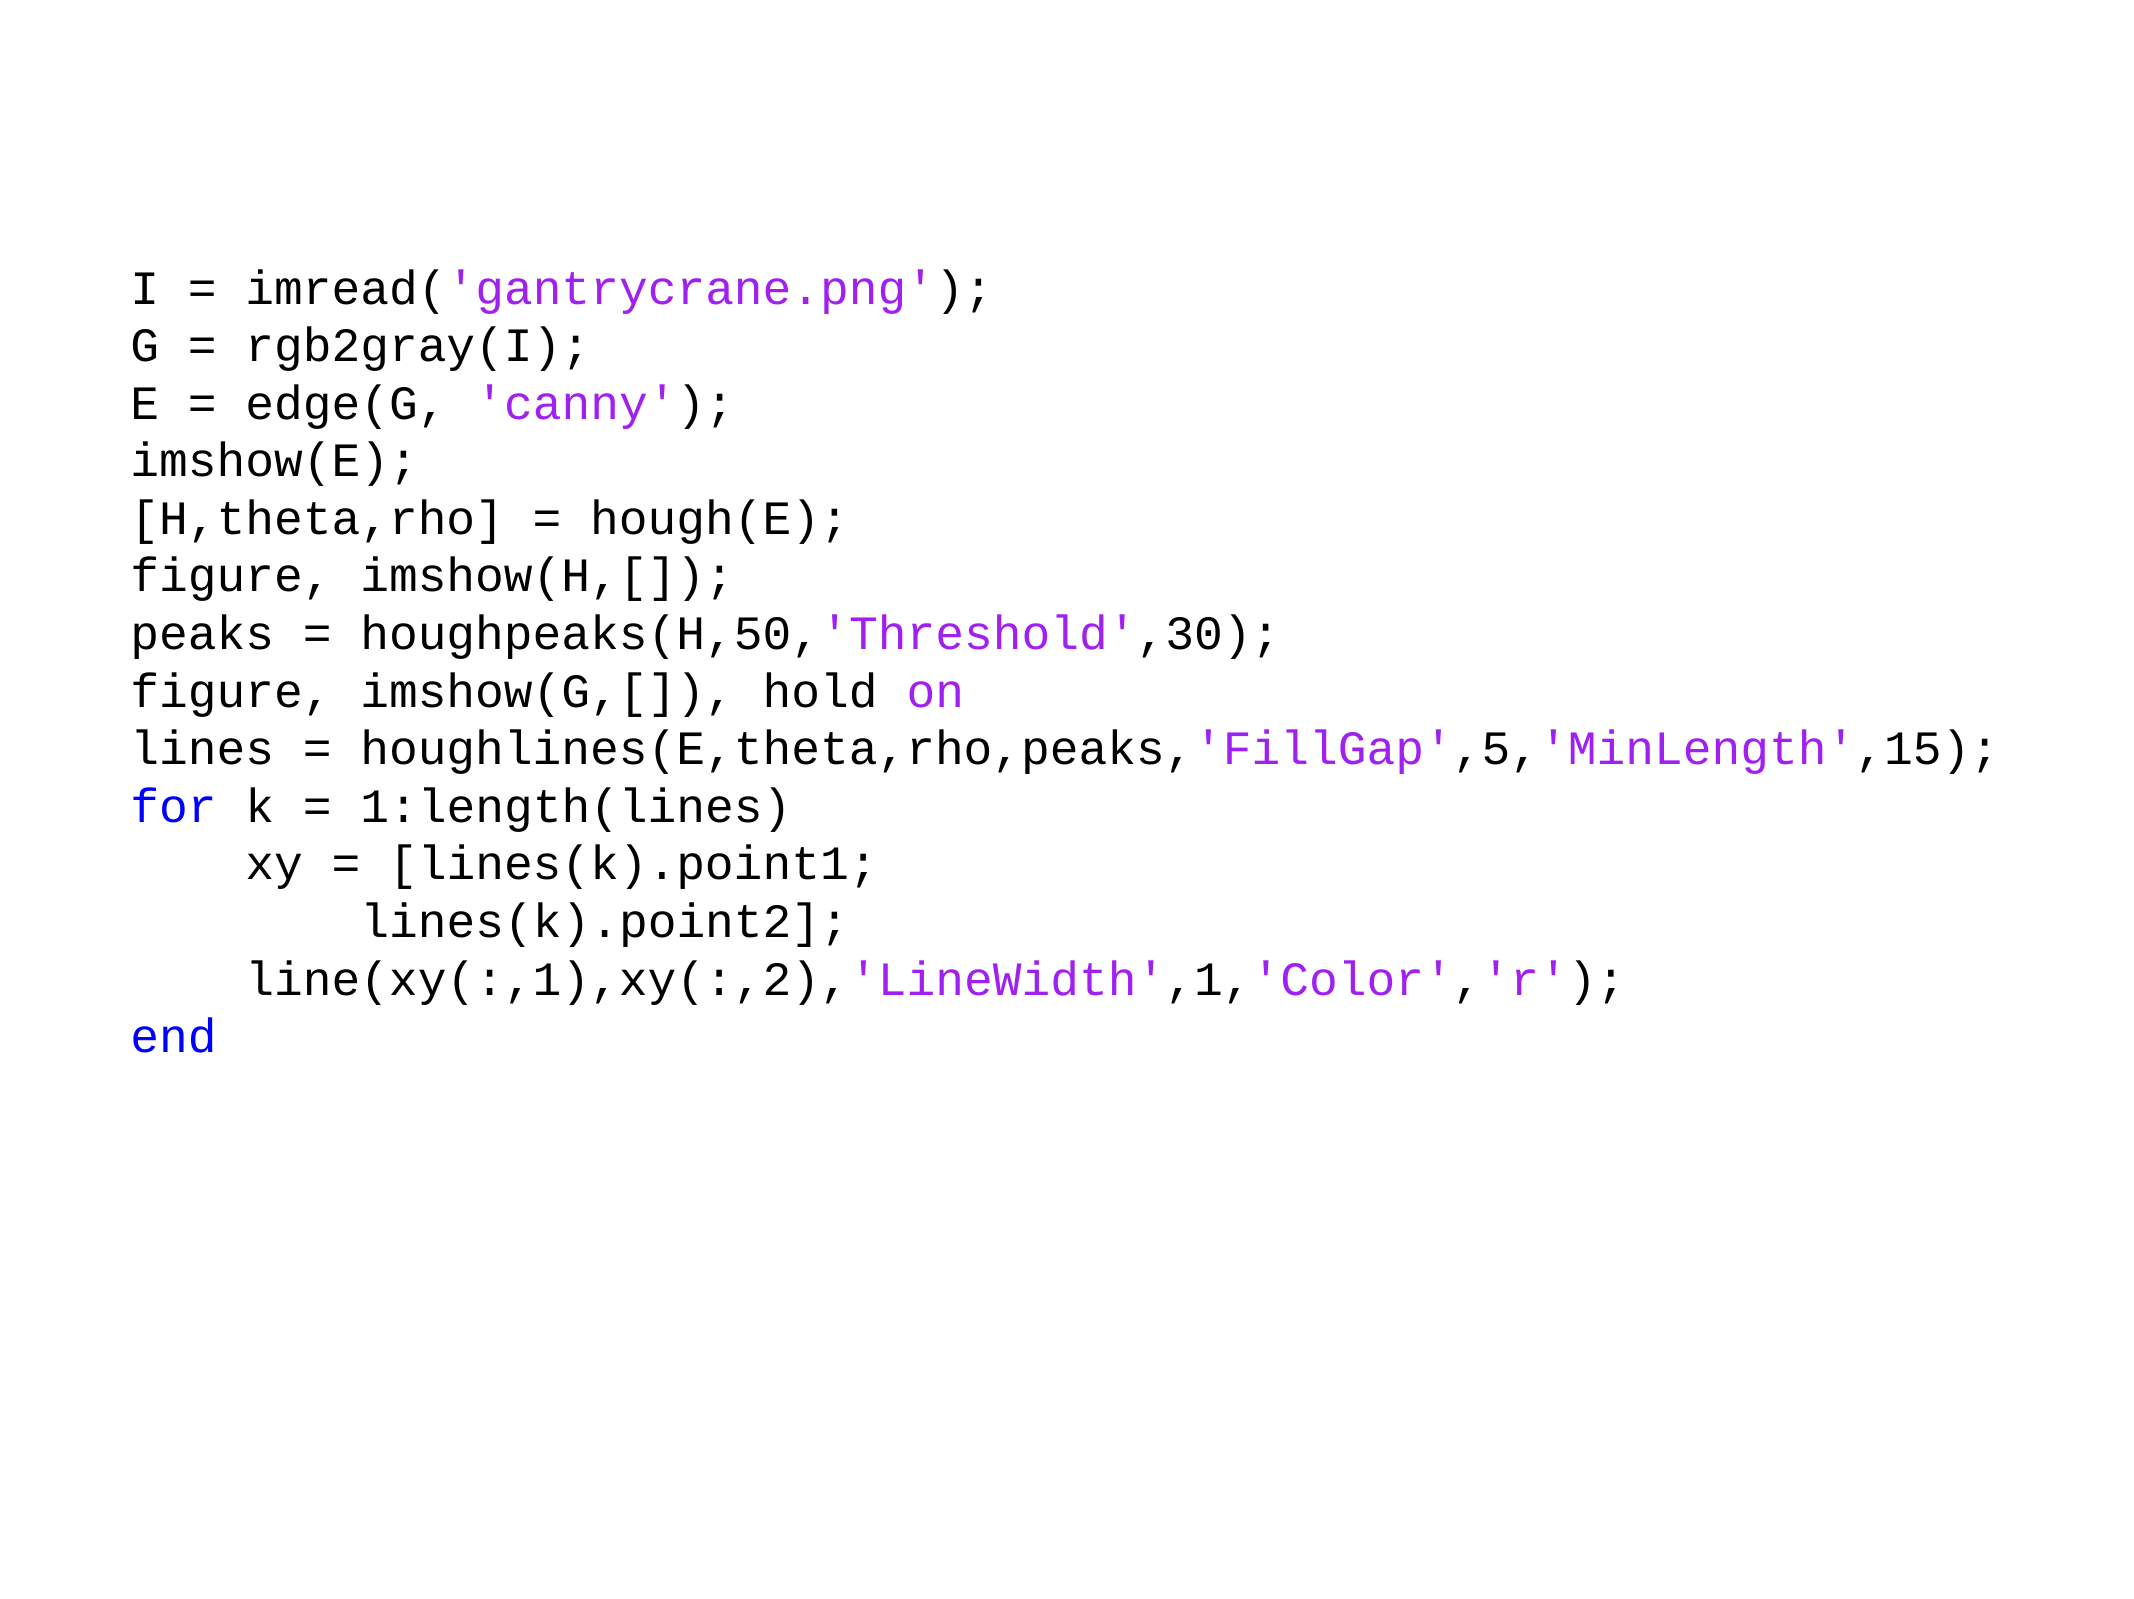

I = imread('gantrycrane.png');
G = rgb2gray(I);
E = edge(G, 'canny');
imshow(E);
[H,theta,rho] = hough(E);
figure, imshow(H,[]);
peaks = houghpeaks(H,50,'Threshold',30);
figure, imshow(G,[]), hold on
lines = houghlines(E,theta,rho,peaks,'FillGap',5,'MinLength',15);
for k = 1:length(lines)
    xy = [lines(k).point1;
        lines(k).point2];
    line(xy(:,1),xy(:,2),'LineWidth',1,'Color','r');
end